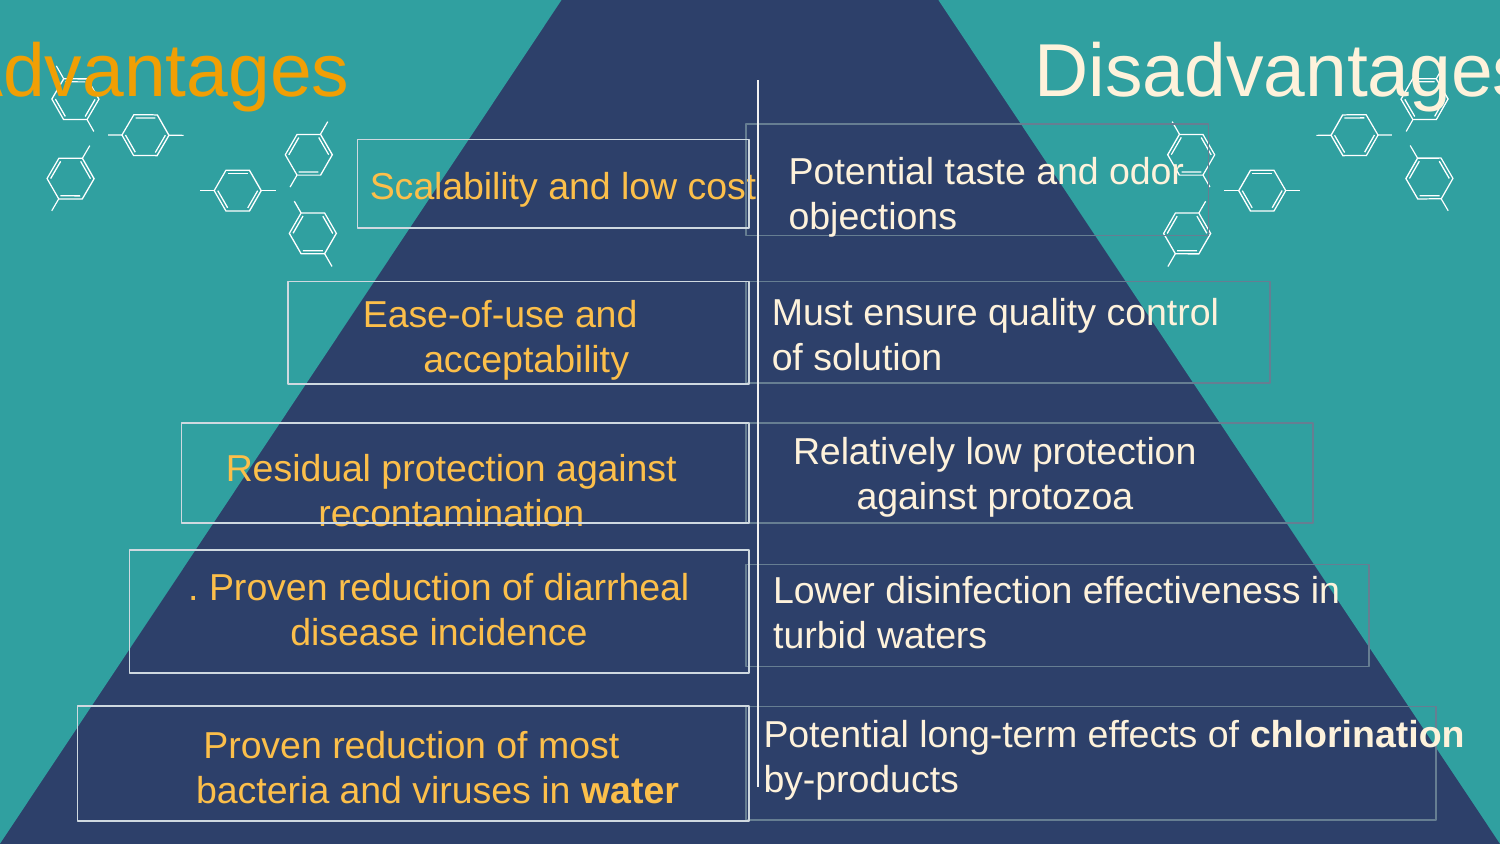

Advantages                                 Disadvantages

Potential taste and odor objections
Scalability and low cost
Ease-of-use and acceptability
Must ensure quality control of solution
Relatively low protection against protozoa
Residual protection against recontamination
Lower disinfection effectiveness in turbid waters
# . Proven reduction of diarrheal disease incidence
Potential long-term effects of chlorination
by-products
Proven reduction of most bacteria and viruses in water